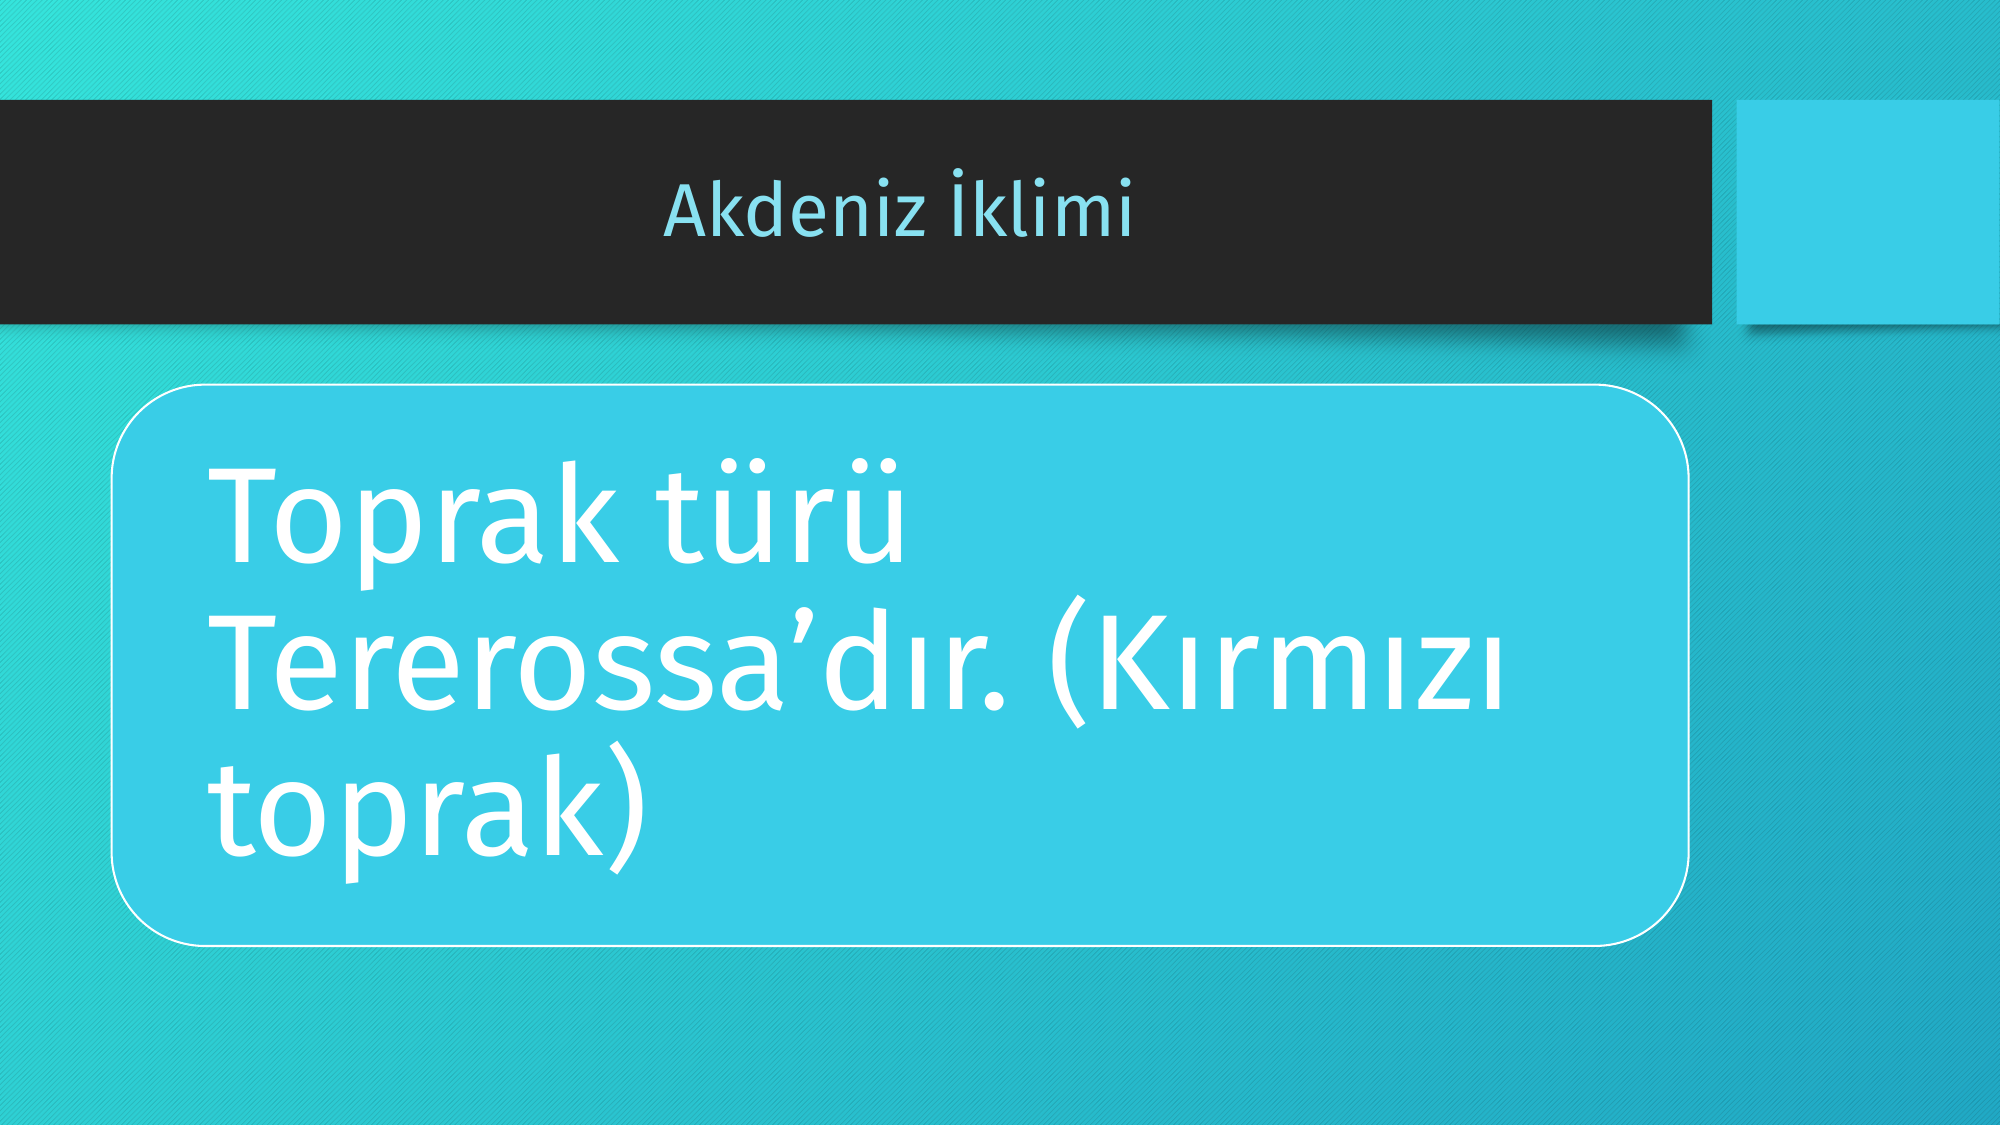

# Akdeniz İklimi
Toprak türü Tererossa’dır. (Kırmızı toprak)